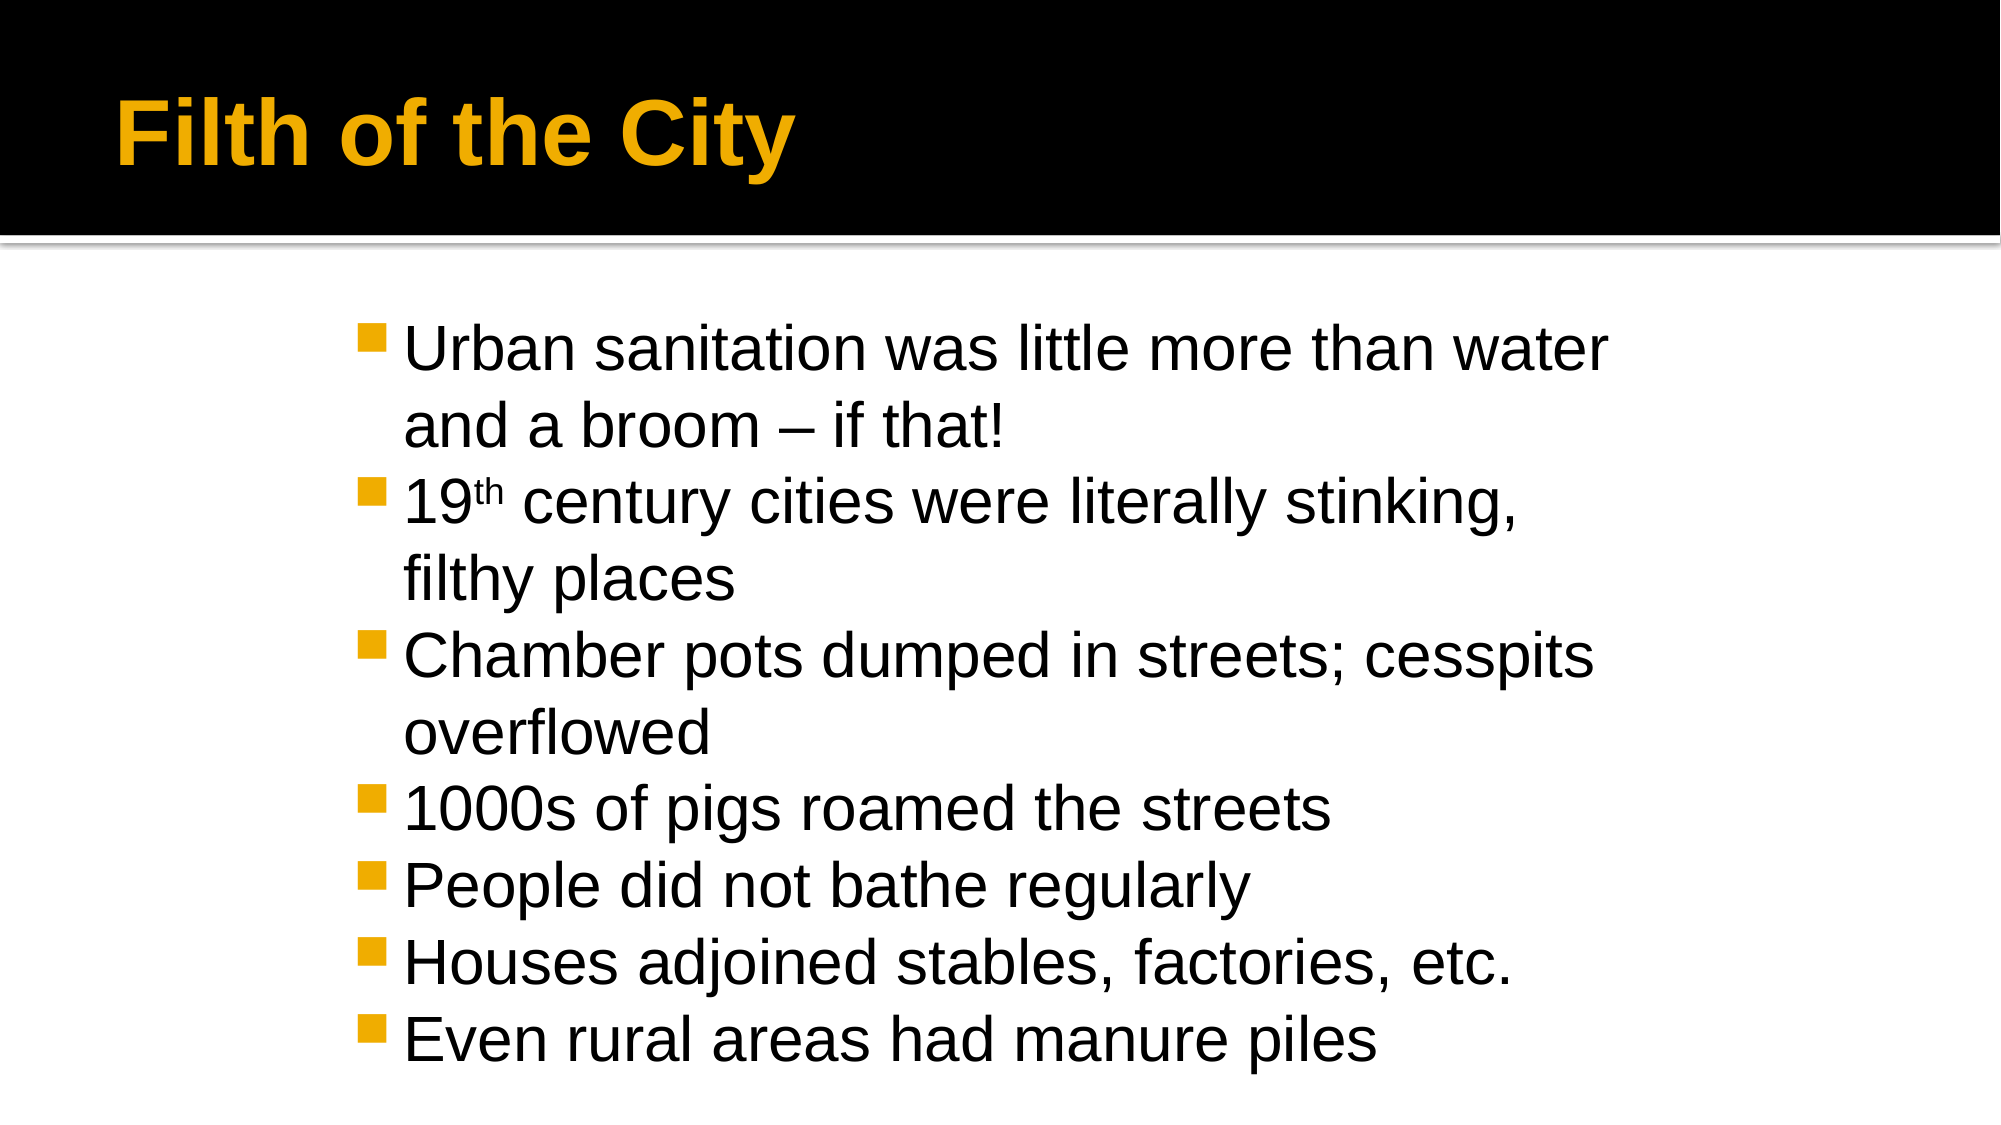

# Filth of the City
Urban sanitation was little more than water and a broom – if that!
19th century cities were literally stinking, filthy places
Chamber pots dumped in streets; cesspits overflowed
1000s of pigs roamed the streets
People did not bathe regularly
Houses adjoined stables, factories, etc.
Even rural areas had manure piles